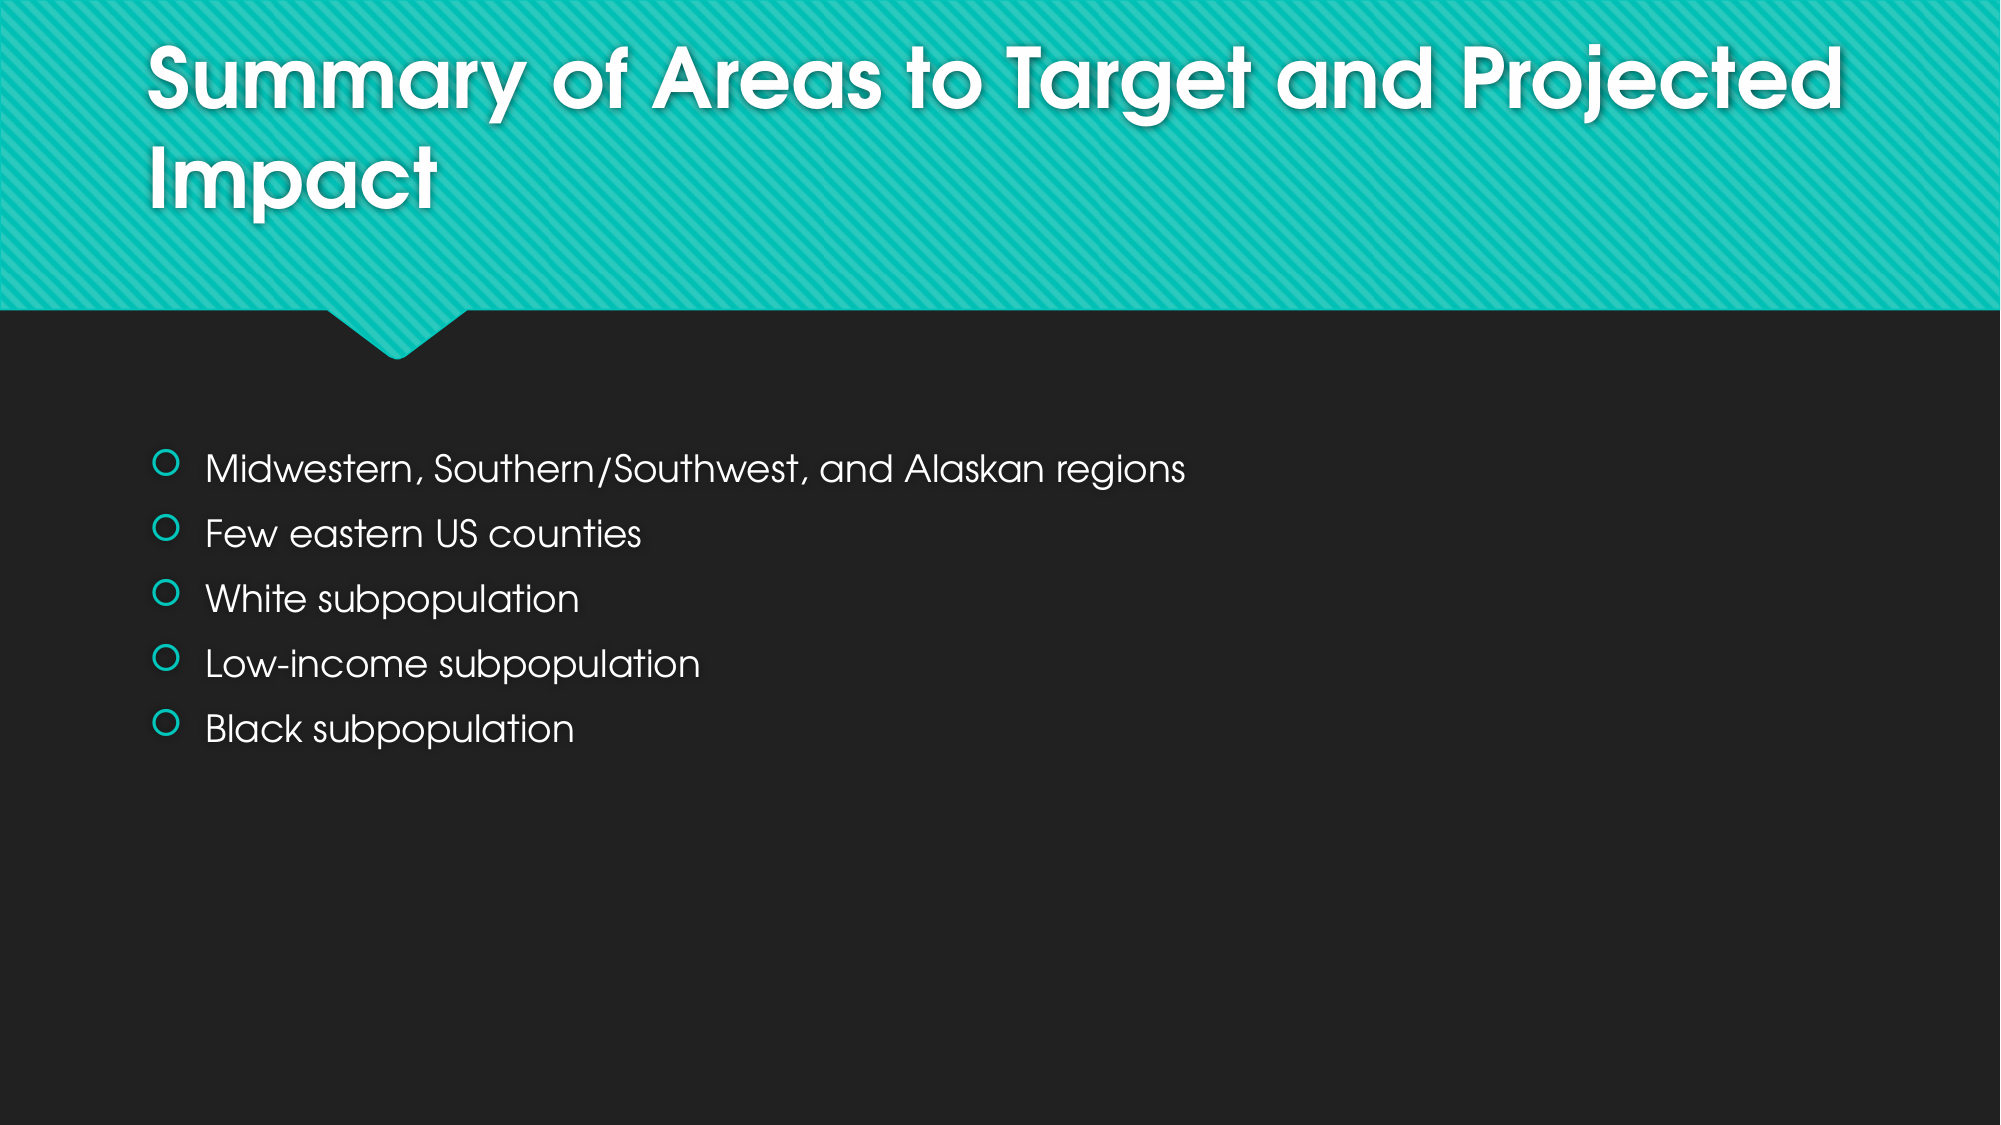

# Summary of Areas to Target and Projected Impact
Midwestern, Southern/Southwest, and Alaskan regions
Few eastern US counties
White subpopulation
Low-income subpopulation
Black subpopulation